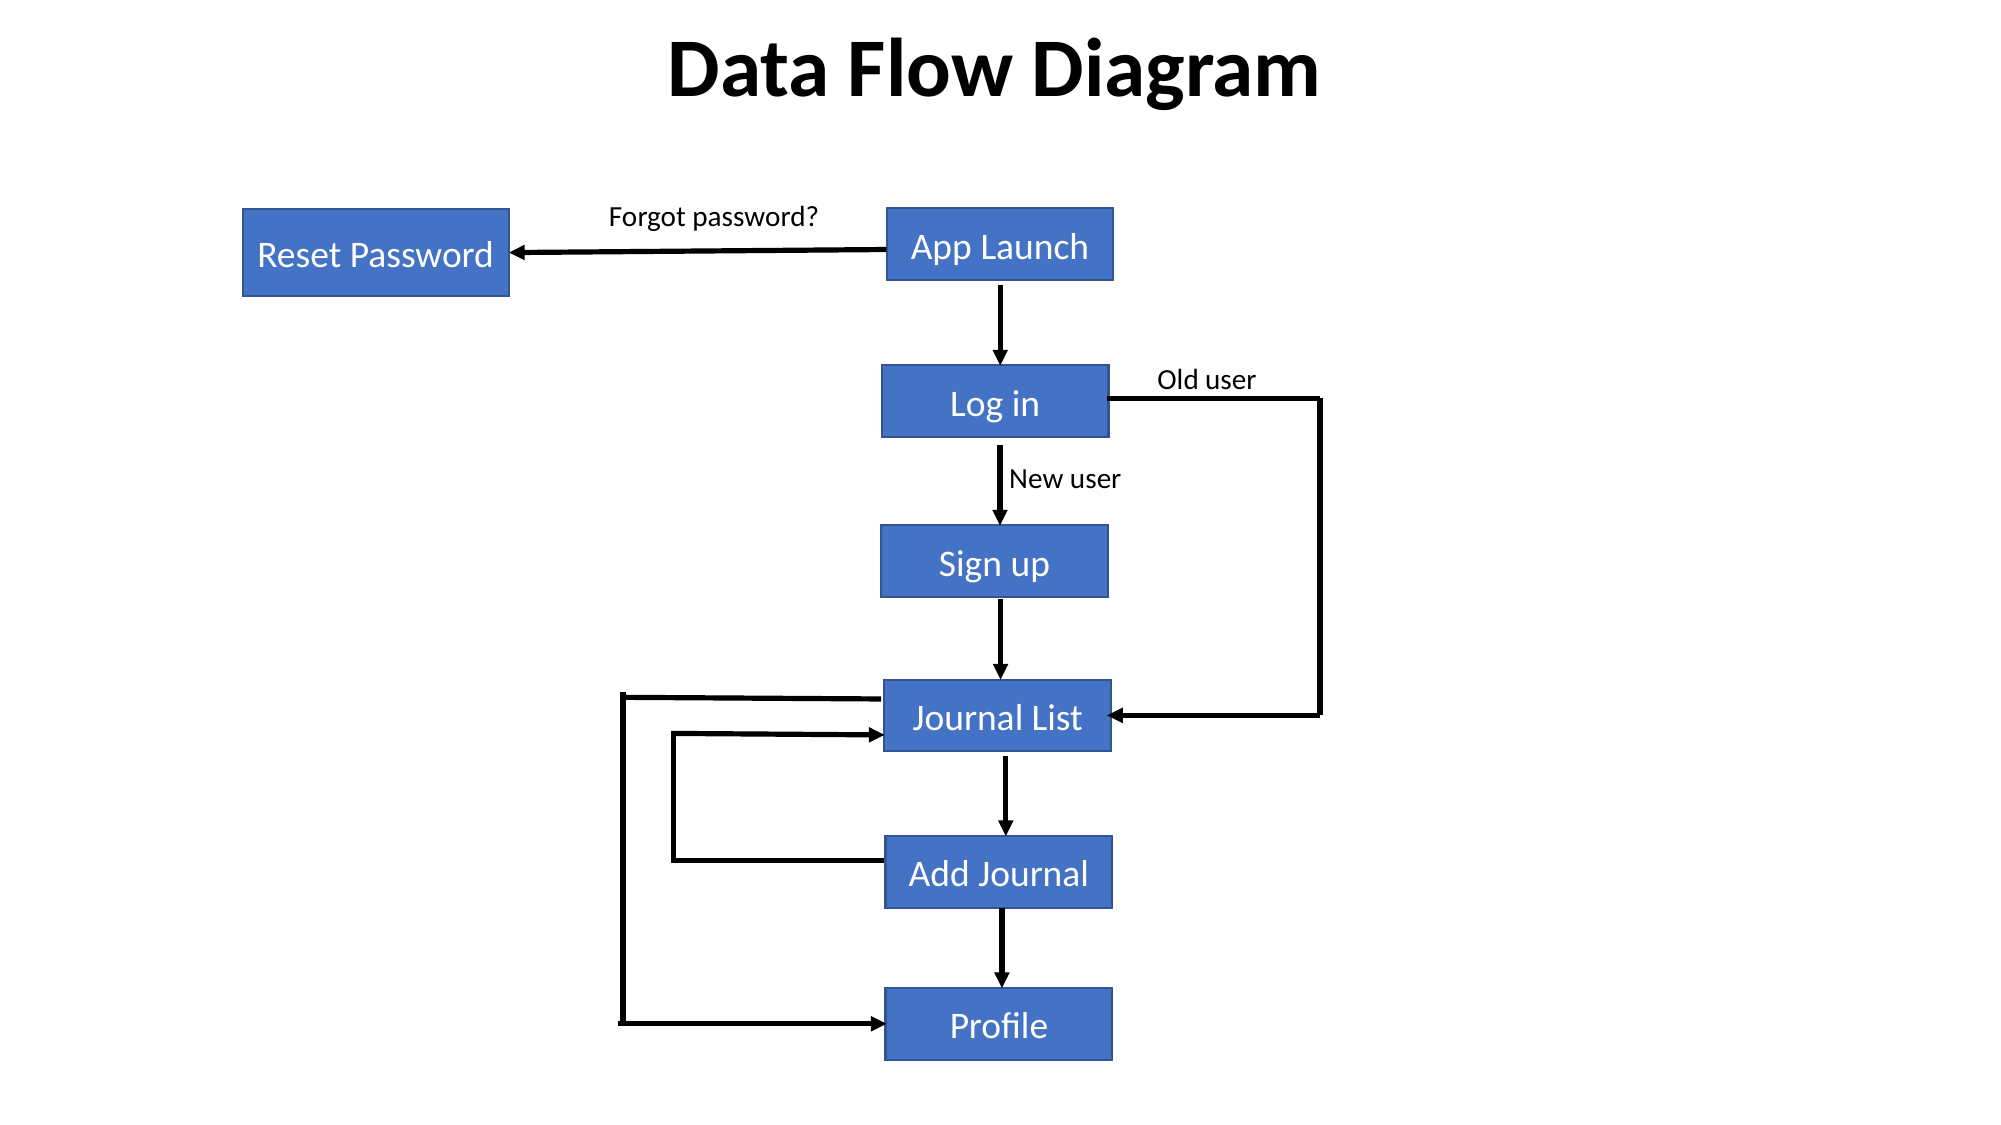

Data Flow Diagram
Forgot password?
App Launch
Reset Password
Old user
Log in
New user
Sign up
Journal List
Add Journal
Profile